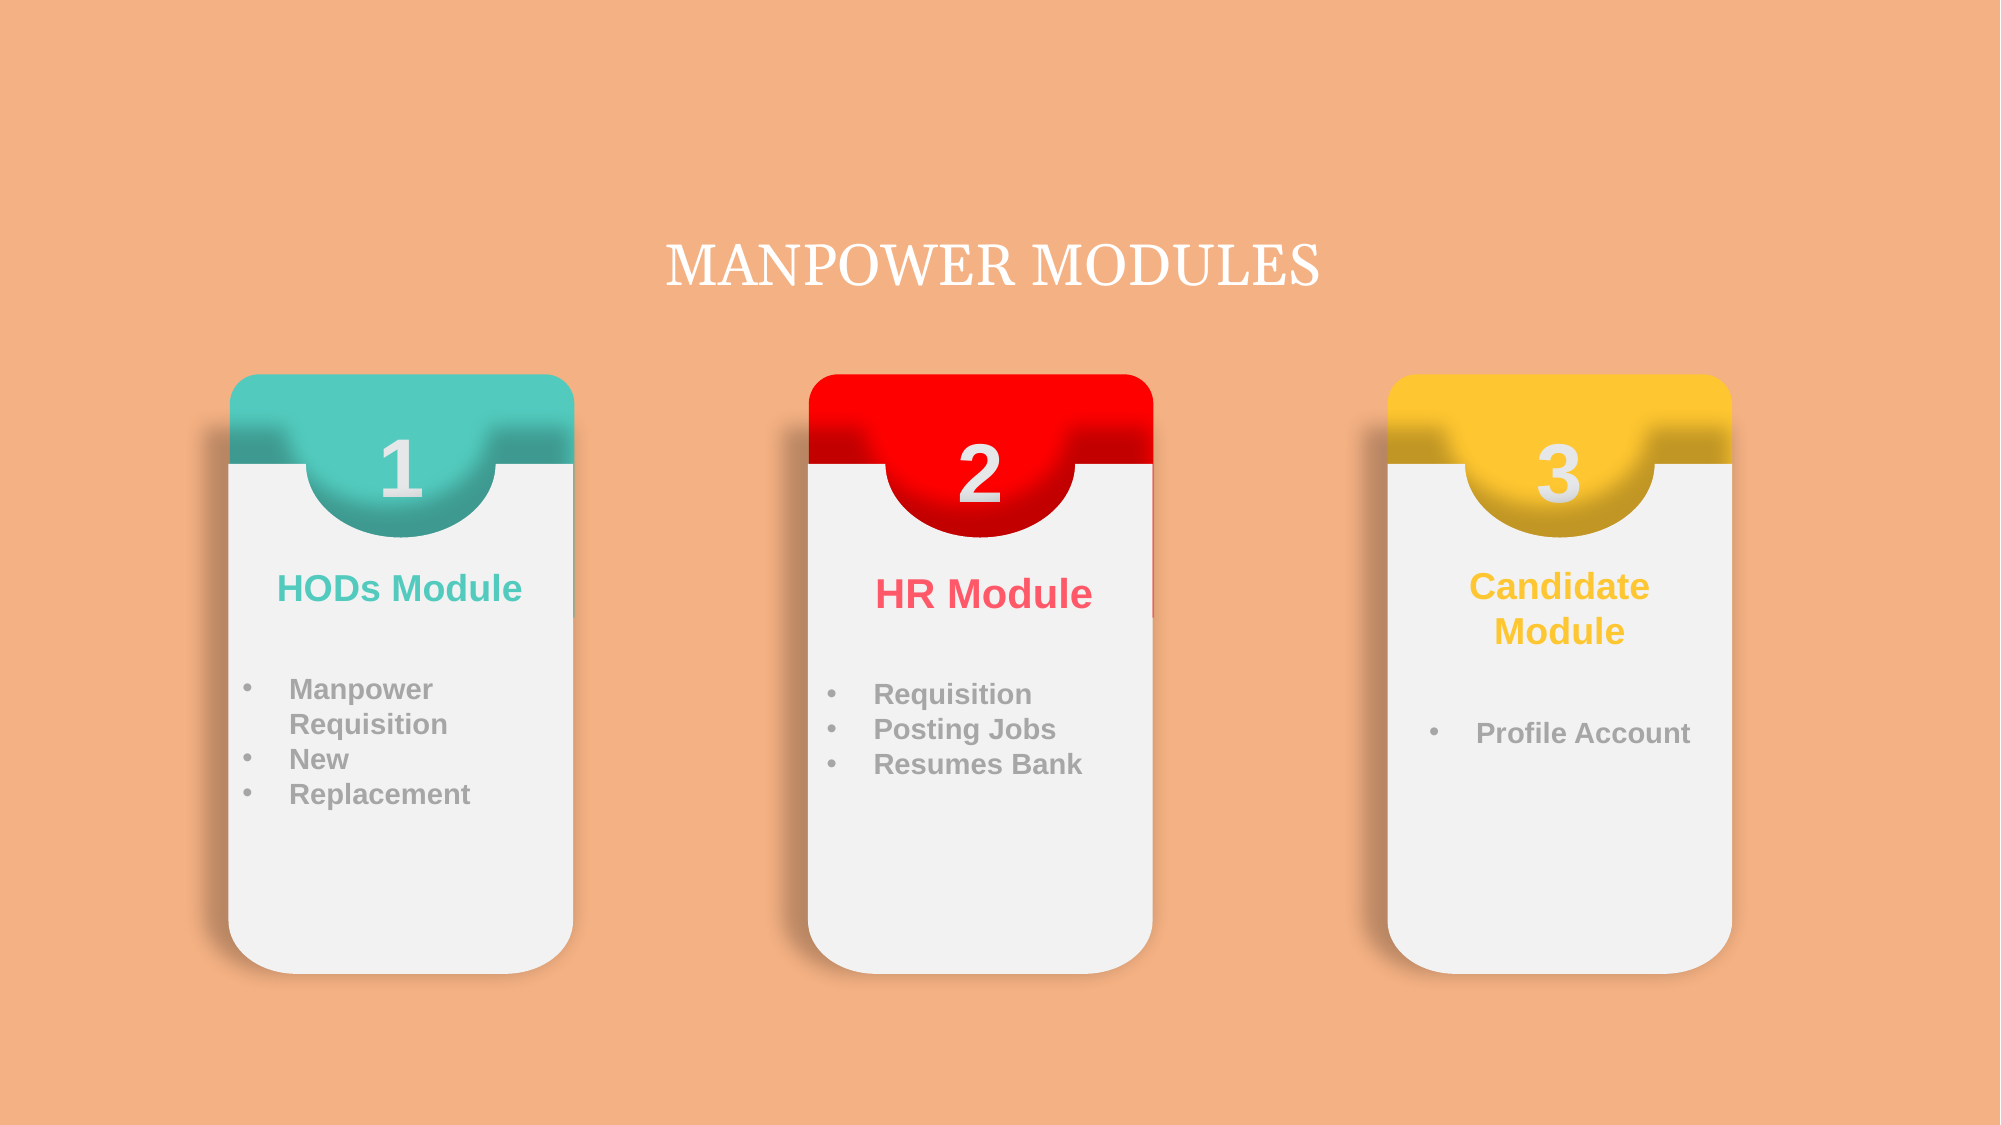

MANPOWER MODULES

1

2

3

Candidate
Module
Profile Account
HODs Module
Manpower Requisition
New
Replacement

HR Module
Requisition
Posting Jobs
Resumes Bank